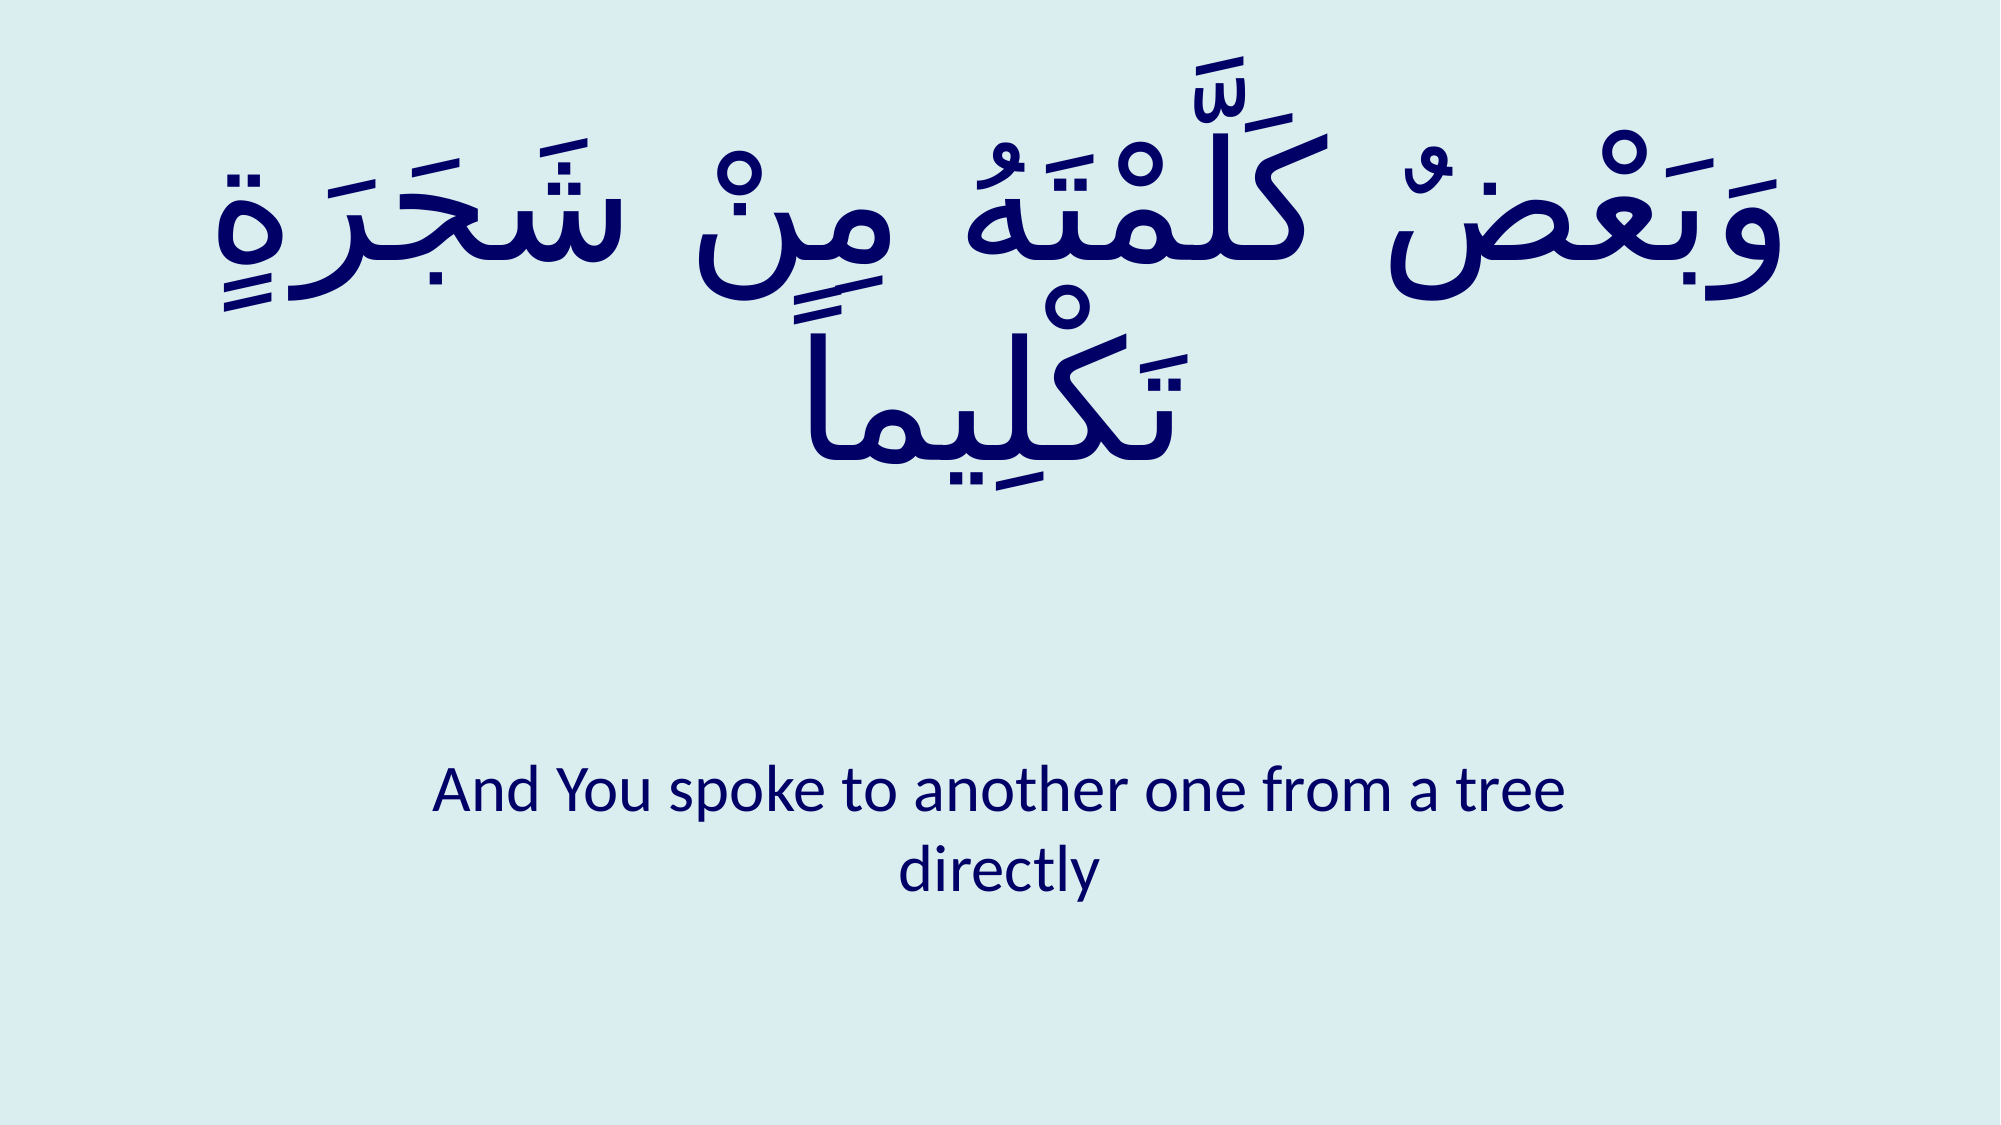

# وَبَعْضٌ كَلَّمْتَهُ مِنْ شَجَرَةٍ تَكْلِيماً
And You spoke to another one from a tree directly